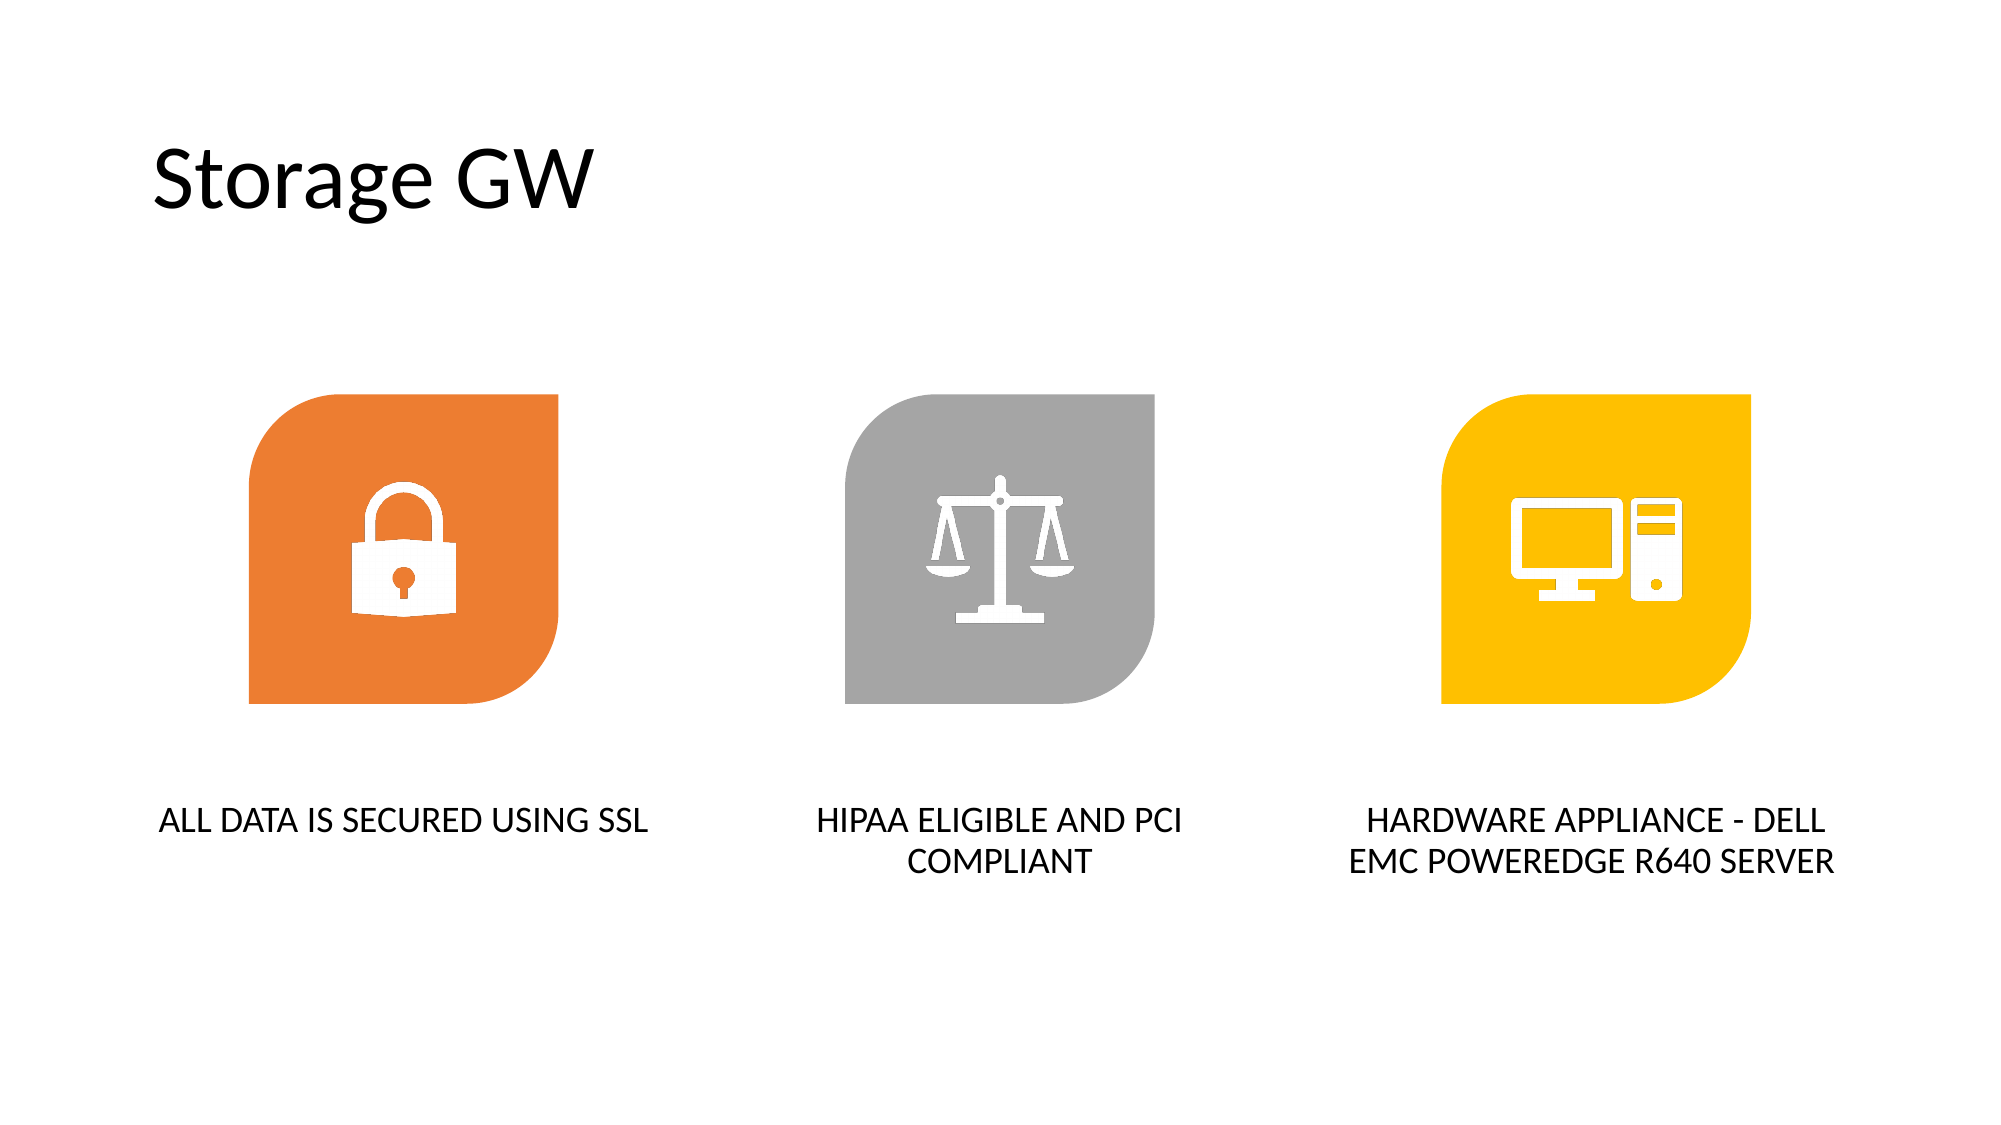

# Storage GW
All data is secured using SSL
HIPAA Eligible and PCI compliant
Hardware appliance - Dell EMC PowerEdge R640 server